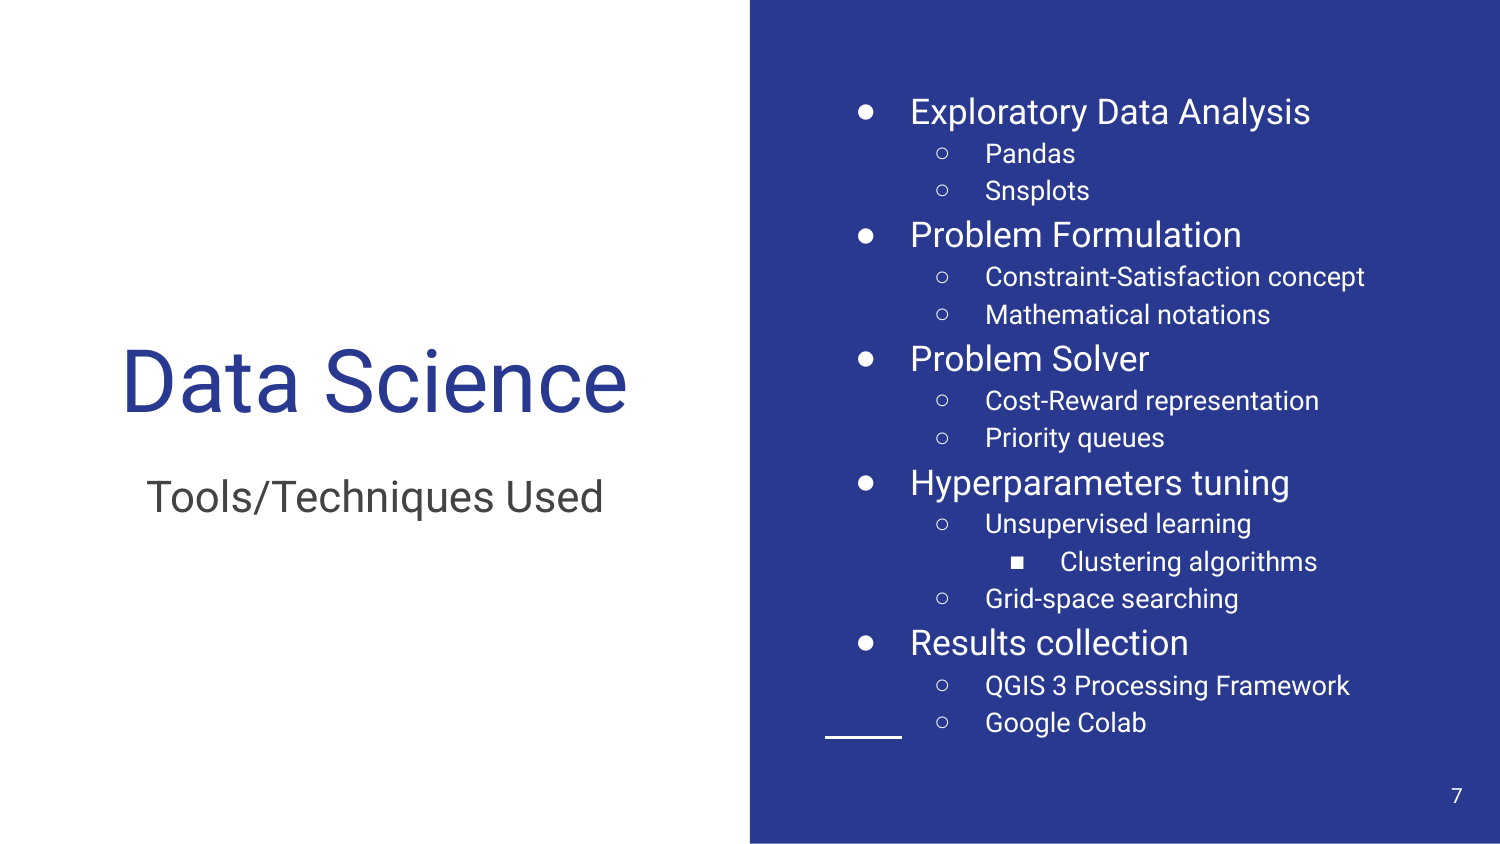

Exploratory Data Analysis
Pandas
Snsplots
Problem Formulation
Constraint-Satisfaction concept
Mathematical notations
Problem Solver
Cost-Reward representation
Priority queues
Hyperparameters tuning
Unsupervised learning
Clustering algorithms
Grid-space searching
Results collection
QGIS 3 Processing Framework
Google Colab
# Data Science
Tools/Techniques Used
7